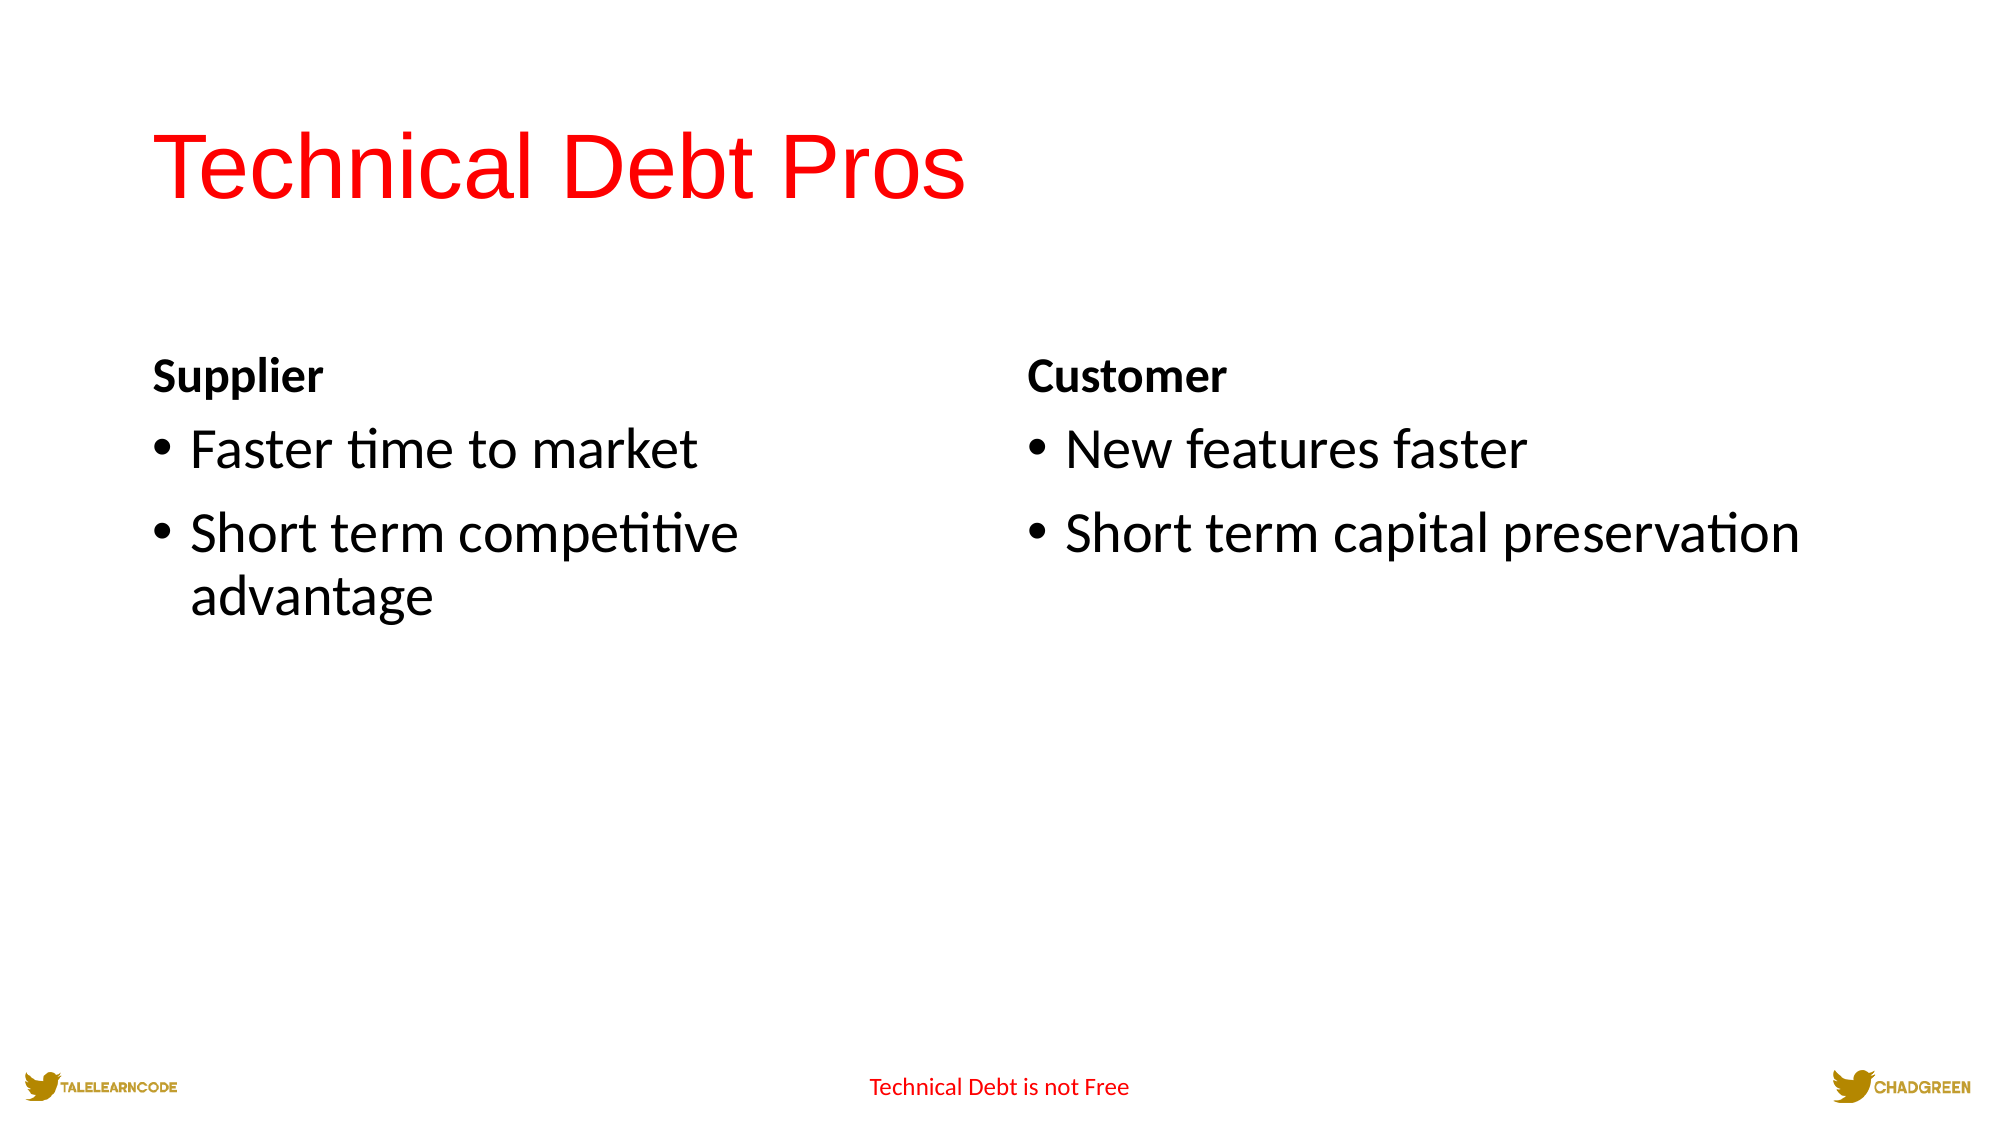

# Technical Debt Pros
Supplier
Customer
Faster time to market
Short term competitive advantage
New features faster
Short term capital preservation